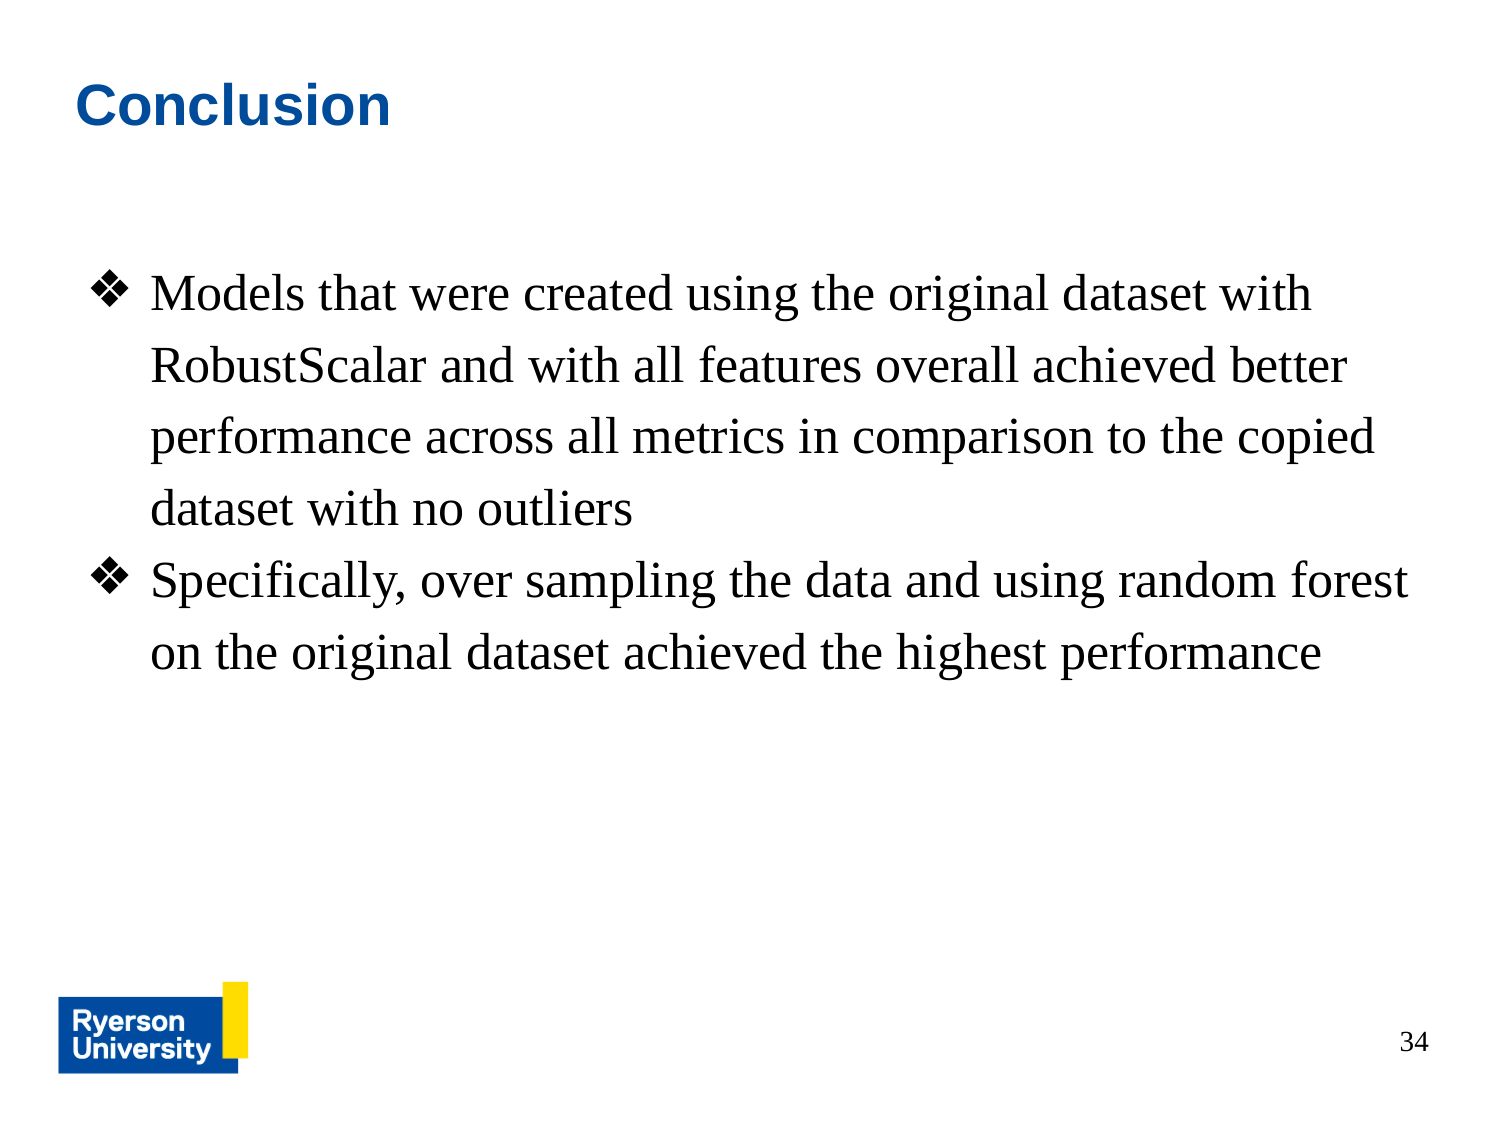

# Conclusion
Models that were created using the original dataset with RobustScalar and with all features overall achieved better performance across all metrics in comparison to the copied dataset with no outliers
Specifically, over sampling the data and using random forest on the original dataset achieved the highest performance
34